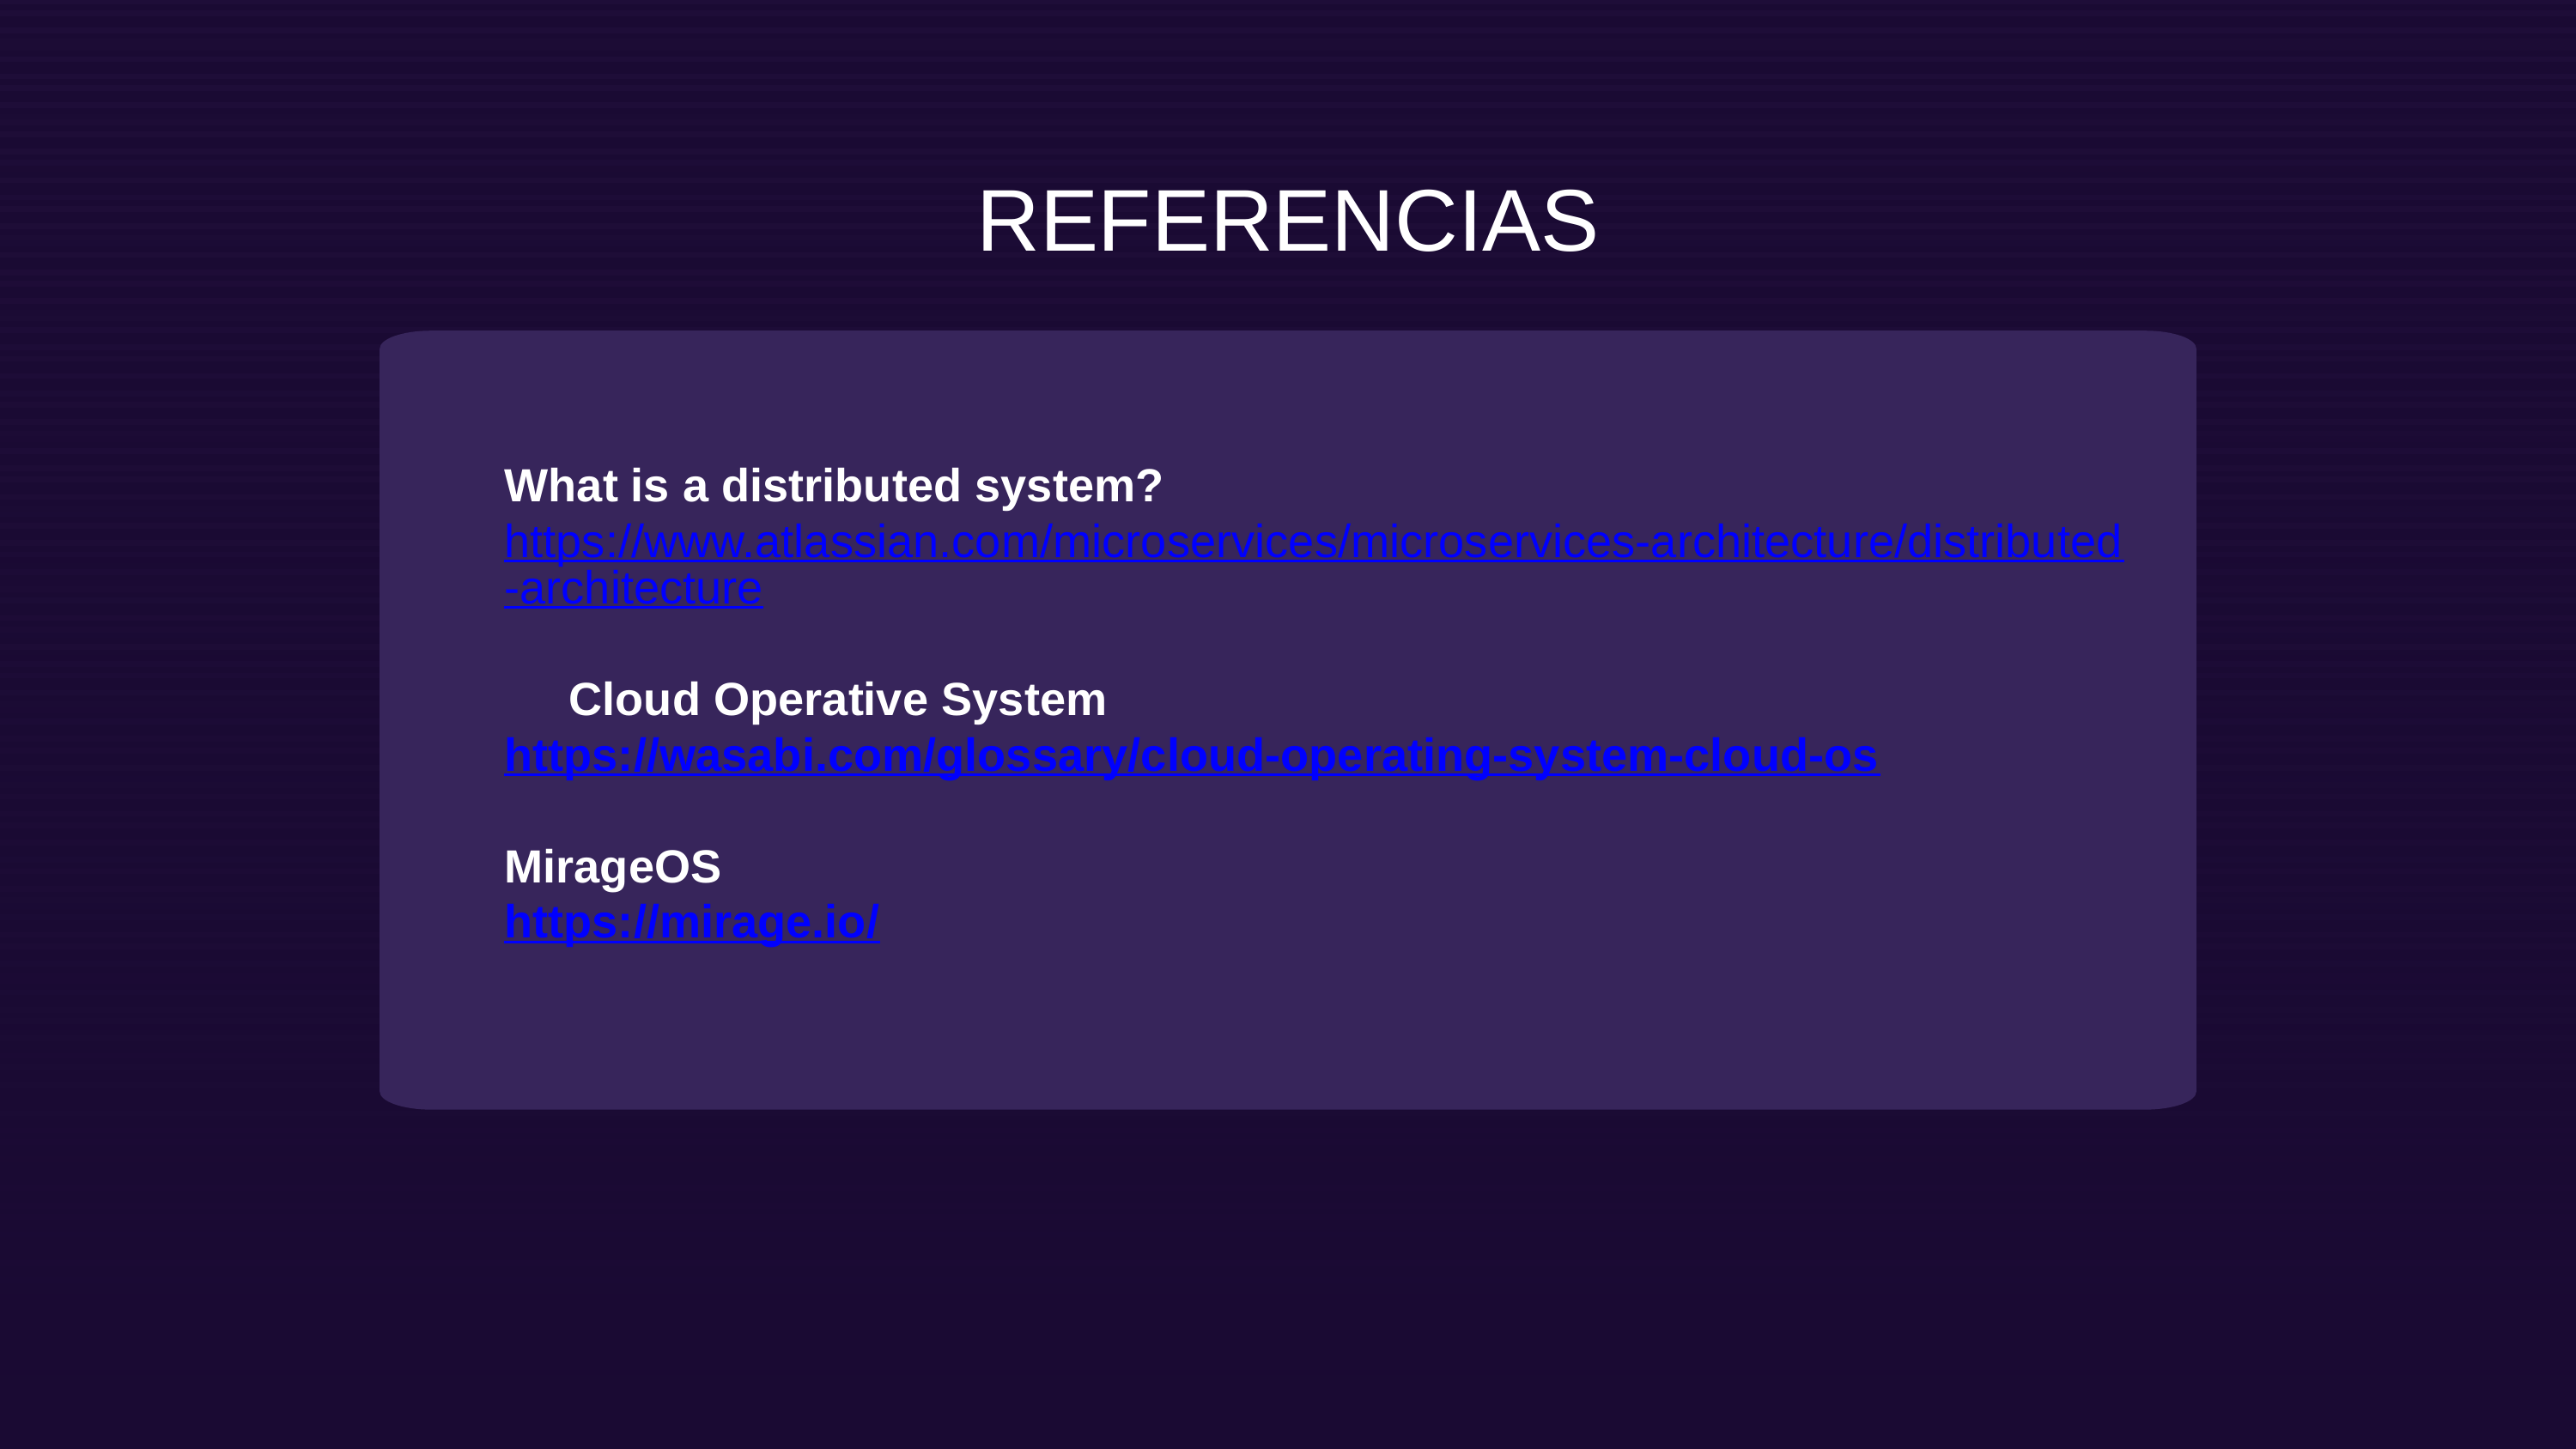

REFERENCIAS

What is a distributed system?
https://www.atlassian.com/microservices/microservices-architecture/distributed-architecture

	Cloud Operative System
https://wasabi.com/glossary/cloud-operating-system-cloud-os

MirageOS
https://mirage.io/